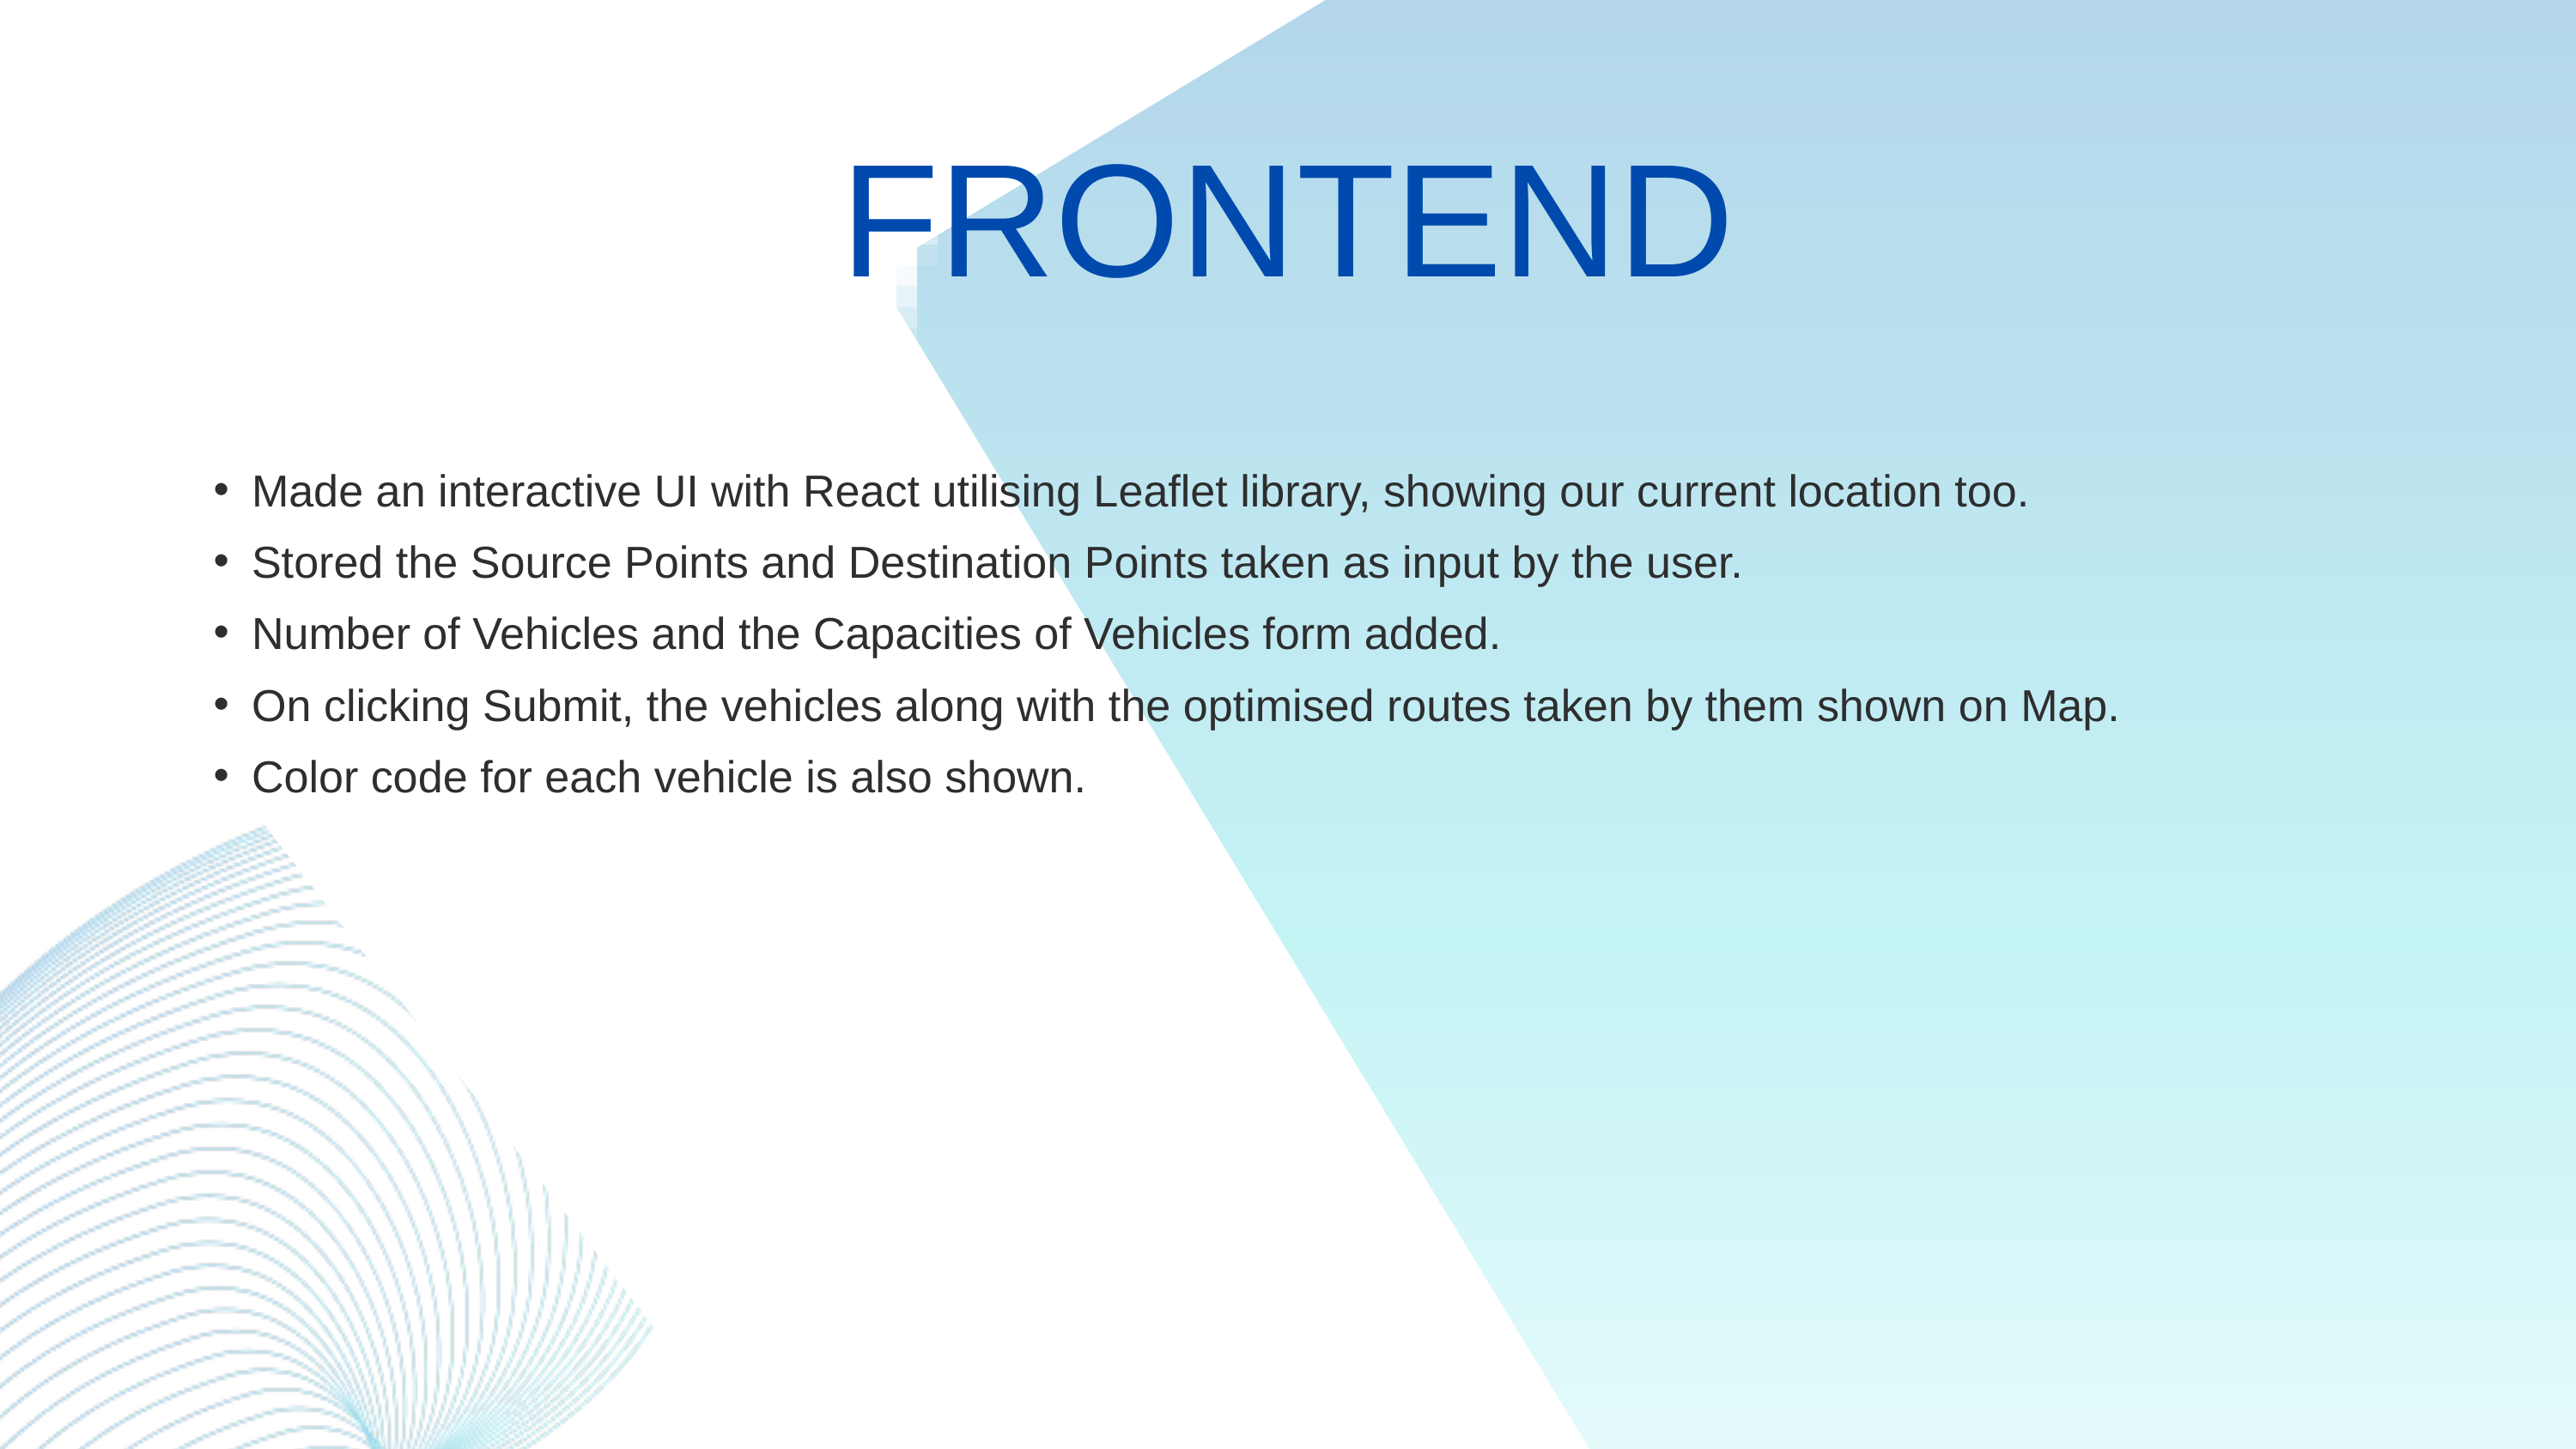

FRONTEND
Made an interactive UI with React utilising Leaflet library, showing our current location too.
Stored the Source Points and Destination Points taken as input by the user.
Number of Vehicles and the Capacities of Vehicles form added.
On clicking Submit, the vehicles along with the optimised routes taken by them shown on Map.
Color code for each vehicle is also shown.